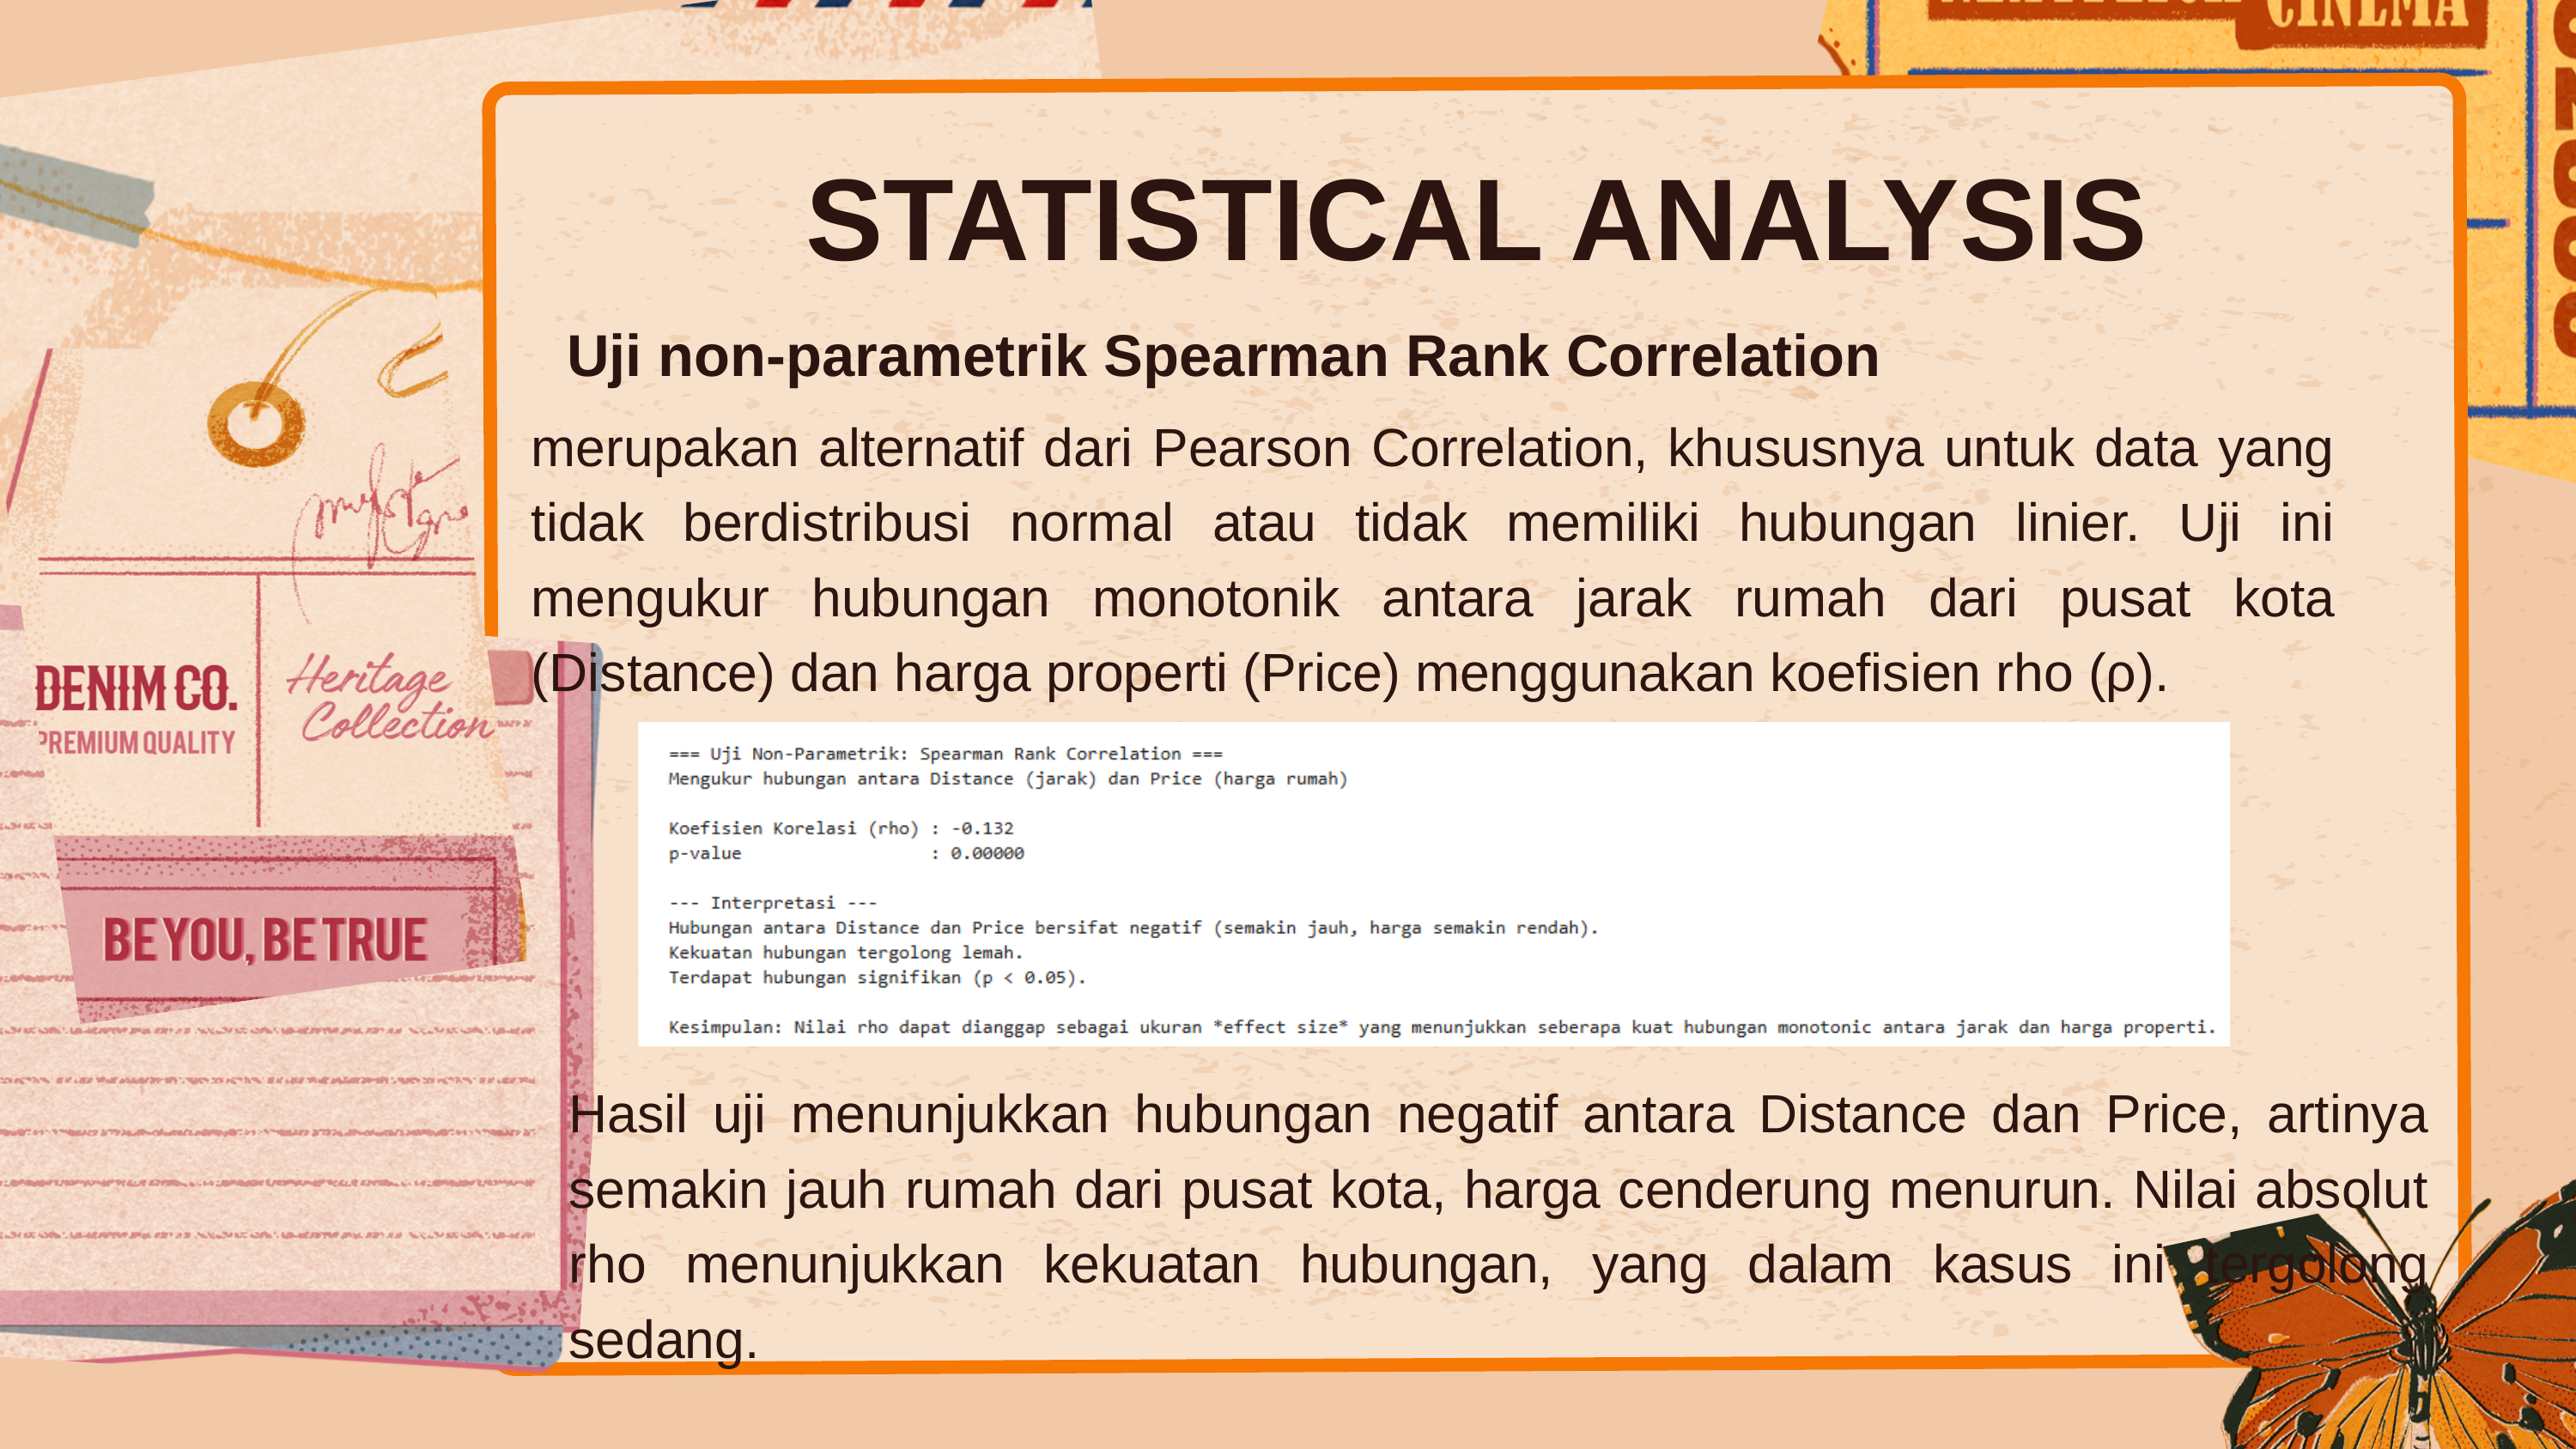

STATISTICAL ANALYSIS
Uji non-parametrik Spearman Rank Correlation

merupakan alternatif dari Pearson Correlation, khususnya untuk data yang tidak berdistribusi normal atau tidak memiliki hubungan linier. Uji ini mengukur hubungan monotonik antara jarak rumah dari pusat kota (Distance) dan harga properti (Price) menggunakan koefisien rho (ρ).

Hasil uji menunjukkan hubungan negatif antara Distance dan Price, artinya semakin jauh rumah dari pusat kota, harga cenderung menurun. Nilai absolut rho menunjukkan kekuatan hubungan, yang dalam kasus ini tergolong sedang.